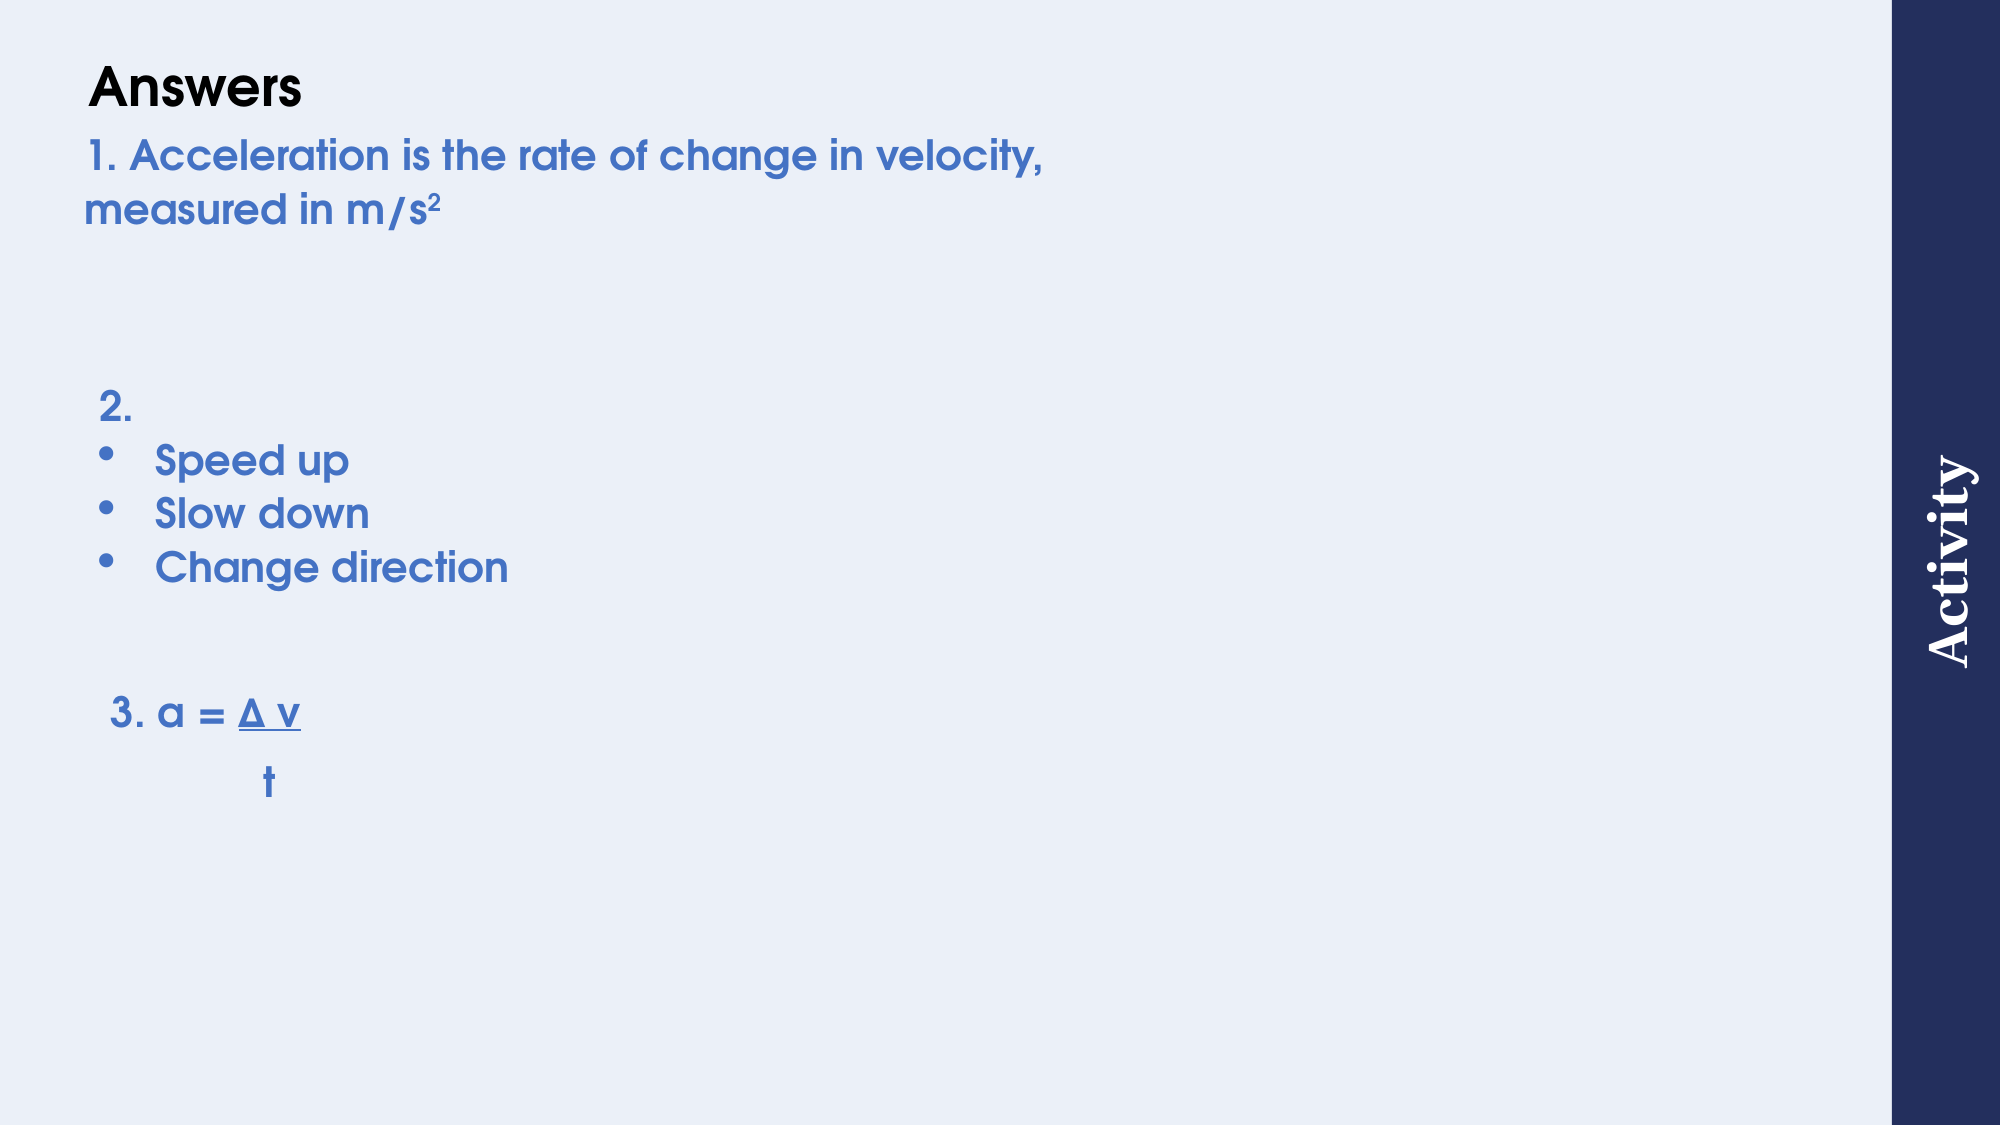

# Answers
1. Acceleration is the rate of change in velocity, measured in m/s2
2.
Speed up
Slow down
Change direction
3. a = Δ v
             t